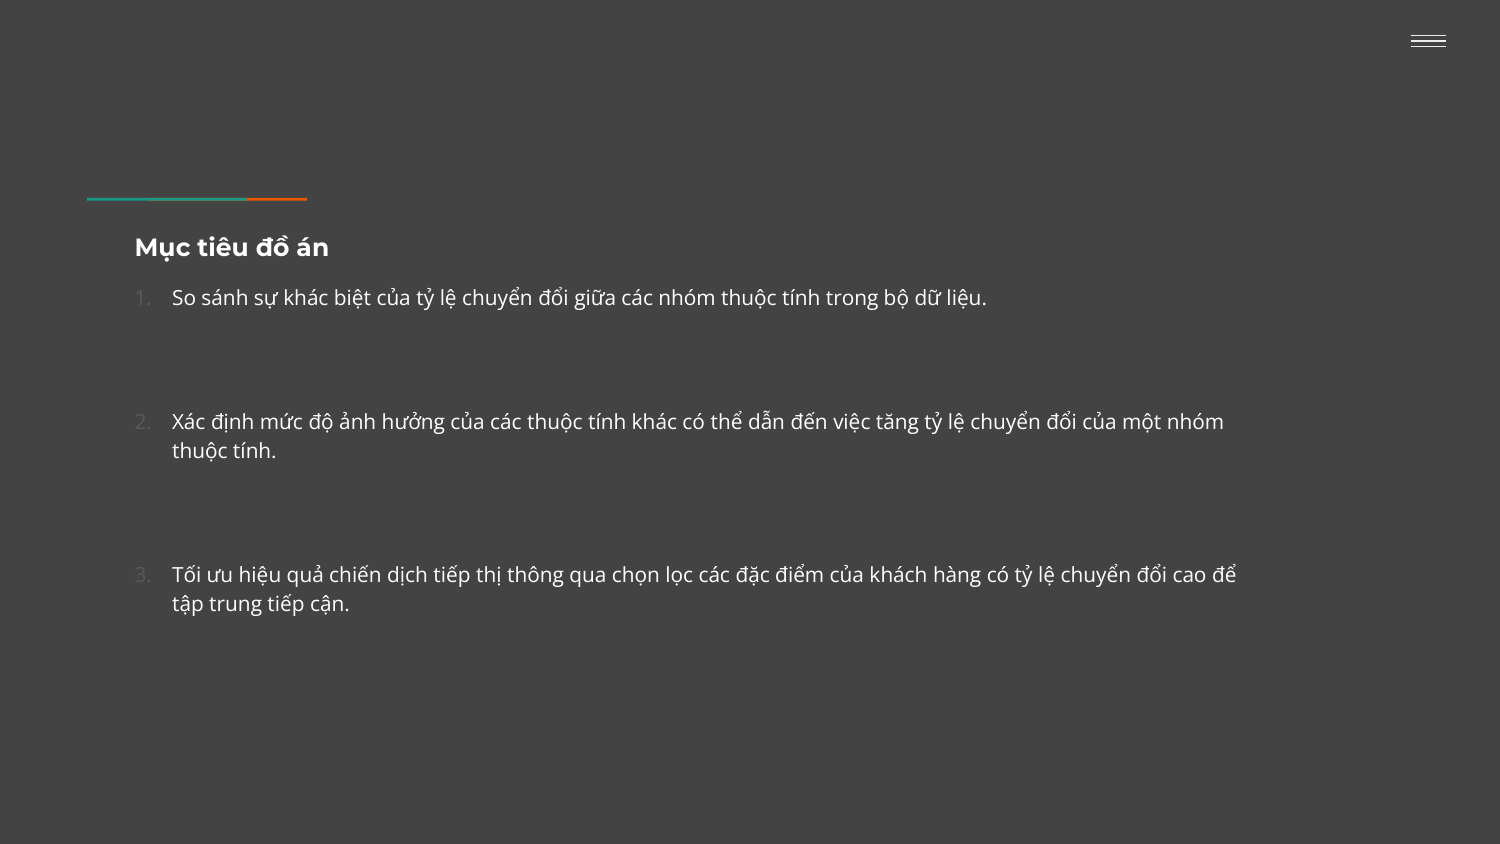

So sánh sự khác biệt của tỷ lệ chuyển đổi giữa các nhóm thuộc tính trong bộ dữ liệu.

Xác định mức độ ảnh hưởng của các thuộc tính khác có thể dẫn đến việc tăng tỷ lệ chuyển đổi của một nhóm thuộc tính.

Tối ưu hiệu quả chiến dịch tiếp thị thông qua chọn lọc các đặc điểm của khách hàng có tỷ lệ chuyển đổi cao để tập trung tiếp cận.
# Mục tiêu đồ án